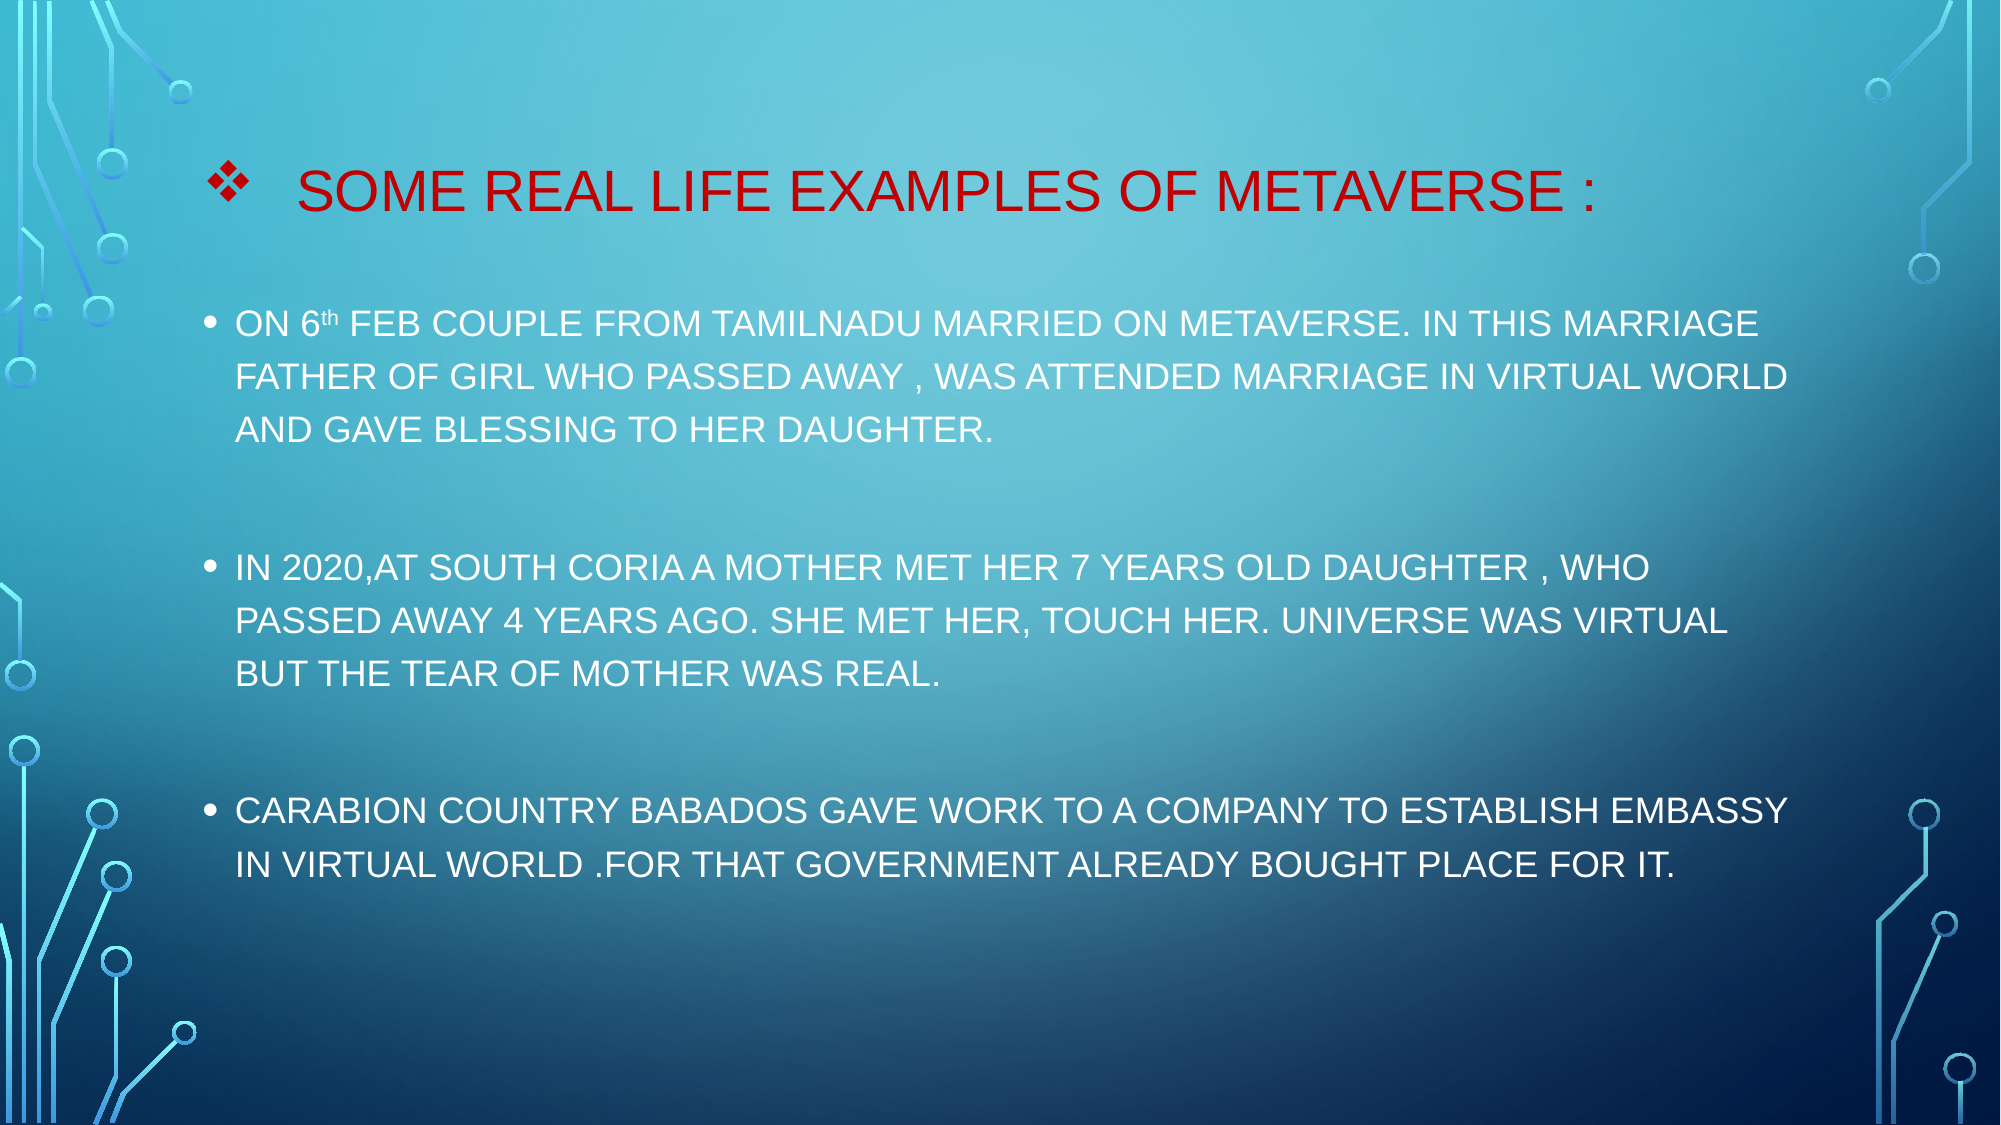

# Some Real life Examples of Metaverse :
ON 6th FEB COUPLE FROM TAMILNADU MARRIED ON METAVERSE. IN THIS MARRIAGE FATHER OF GIRL WHO PASSED AWAY , WAS ATTENDED MARRIAGE IN VIRTUAL WORLD AND GAVE BLESSING TO HER DAUGHTER.

IN 2020,AT SOUTH CORIA A MOTHER MET HER 7 YEARS OLD DAUGHTER , WHO PASSED AWAY 4 YEARS AGO. SHE MET HER, TOUCH HER. UNIVERSE WAS VIRTUAL BUT THE TEAR OF MOTHER WAS REAL.

CARABION COUNTRY BABADOS GAVE WORK TO A COMPANY TO ESTABLISH EMBASSY IN VIRTUAL WORLD .FOR THAT GOVERNMENT ALREADY BOUGHT PLACE FOR IT.